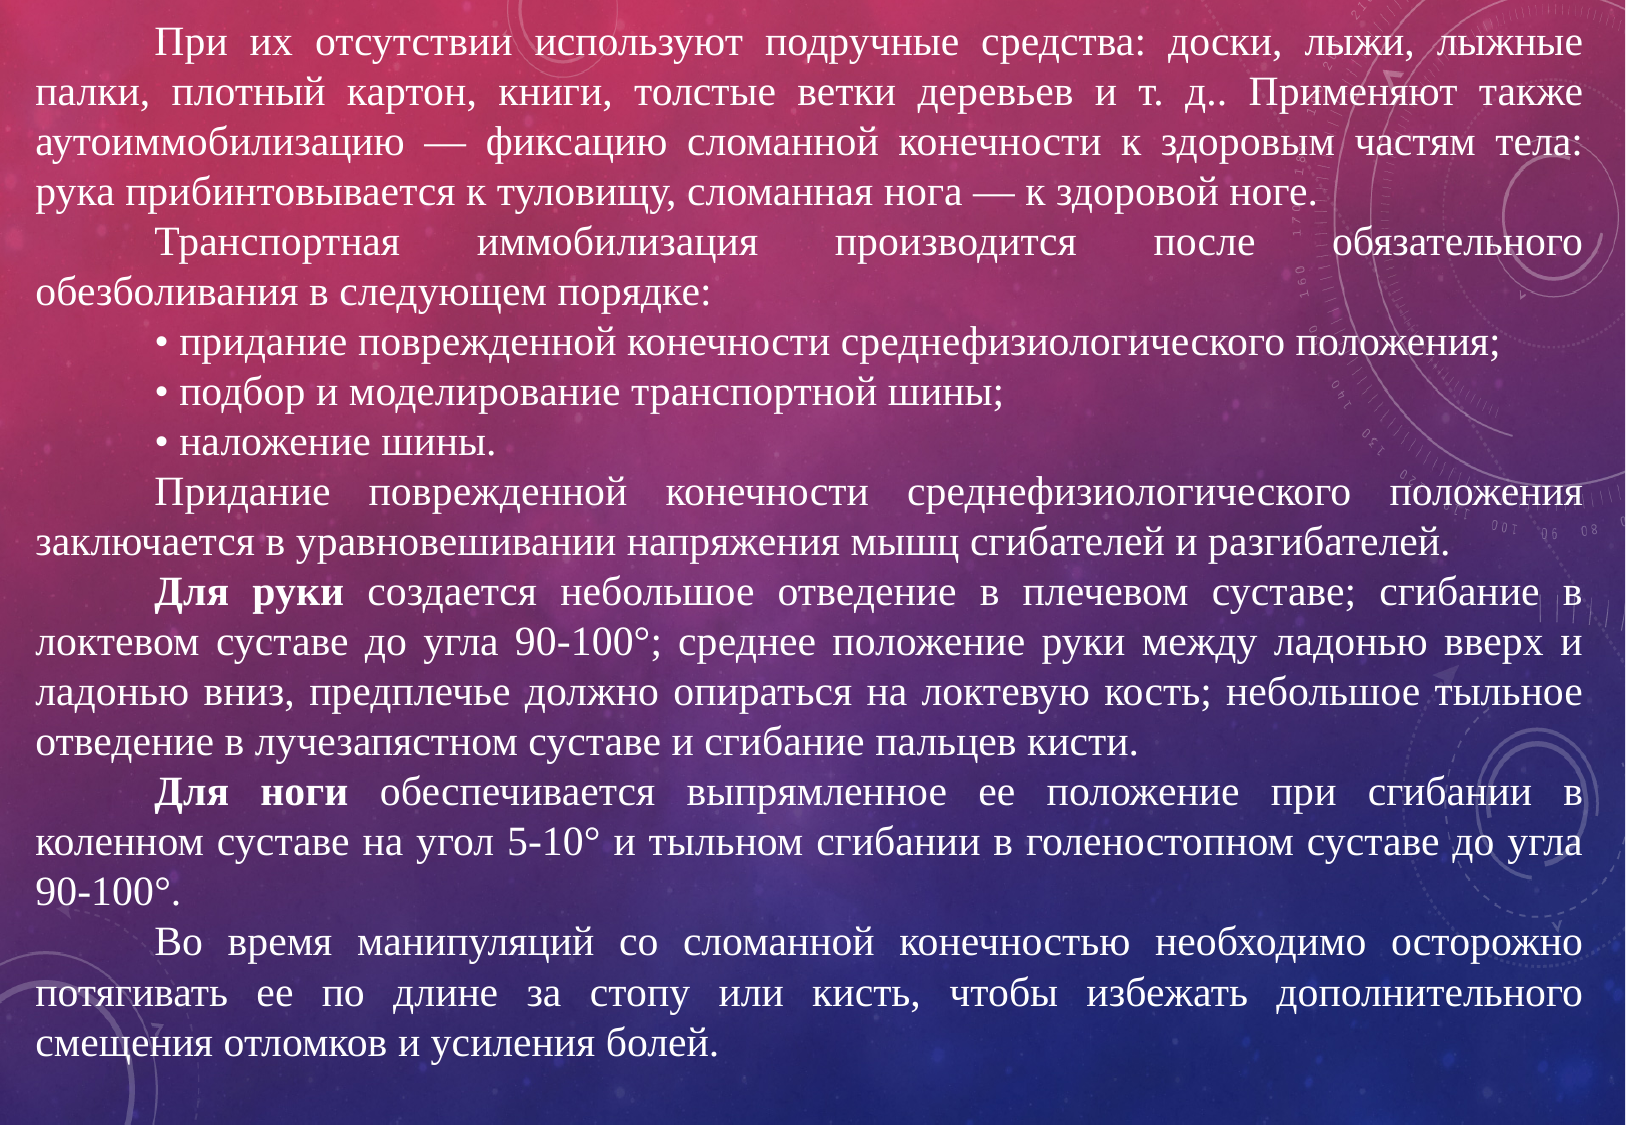

При их отсутствии используют подручные средства: доски, лыжи, лыжные палки, плотный картон, книги, толстые ветки деревьев и т. д.. Применяют также аутоиммобилизацию — фиксацию сломанной конечности к здоровым частям тела: рука прибинтовывается к туловищу, сломанная нога — к здоровой ноге.
Транспортная иммобилизация производится после обязательного обезболивания в следующем порядке:
• придание поврежденной конечности среднефизиологического положения;
• подбор и моделирование транспортной шины;
• наложение шины.
Придание поврежденной конечности среднефизиологического положения заключается в уравновешивании напряжения мышц сгибателей и разгибателей.
Для руки создается небольшое отведение в плечевом суставе; сгибание в локтевом суставе до угла 90-100°; среднее положение руки между ладонью вверх и ладонью вниз, предплечье должно опираться на локтевую кость; небольшое тыльное отведение в лучезапястном суставе и сгибание пальцев кисти.
Для ноги обеспечивается выпрямленное ее положение при сгибании в коленном суставе на угол 5-10° и тыльном сгибании в голеностопном суставе до угла 90-100°.
Во время манипуляций со сломанной конечностью необходимо осторожно потягивать ее по длине за стопу или кисть, чтобы избежать дополнительного смещения отломков и усиления болей.